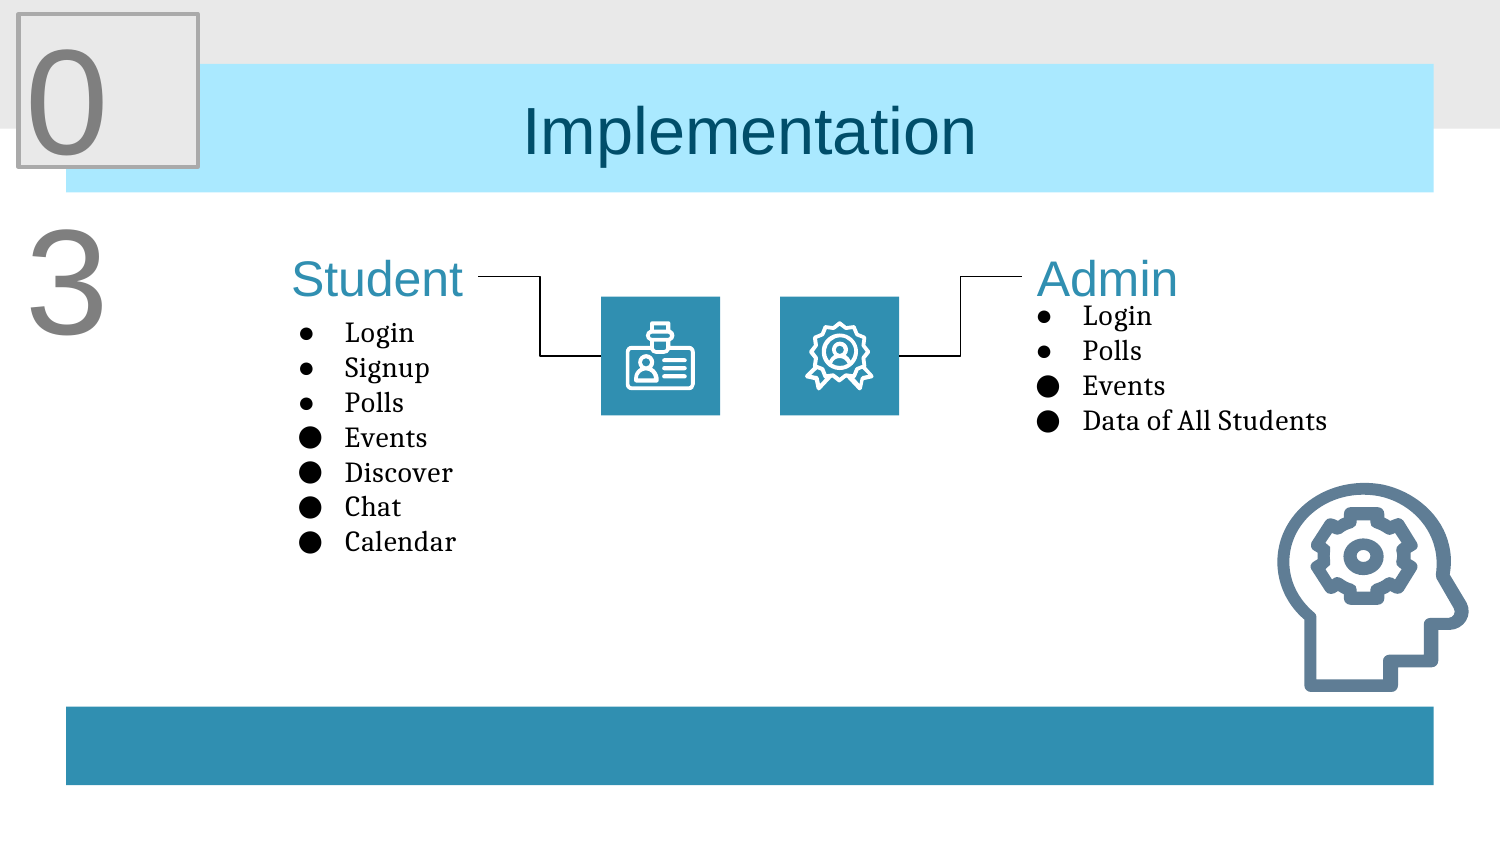

03

# Implementation
Student
Admin
Login
Polls
Events
Data of All Students

Login
Signup
Polls
Events
Discover
Chat
Calendar